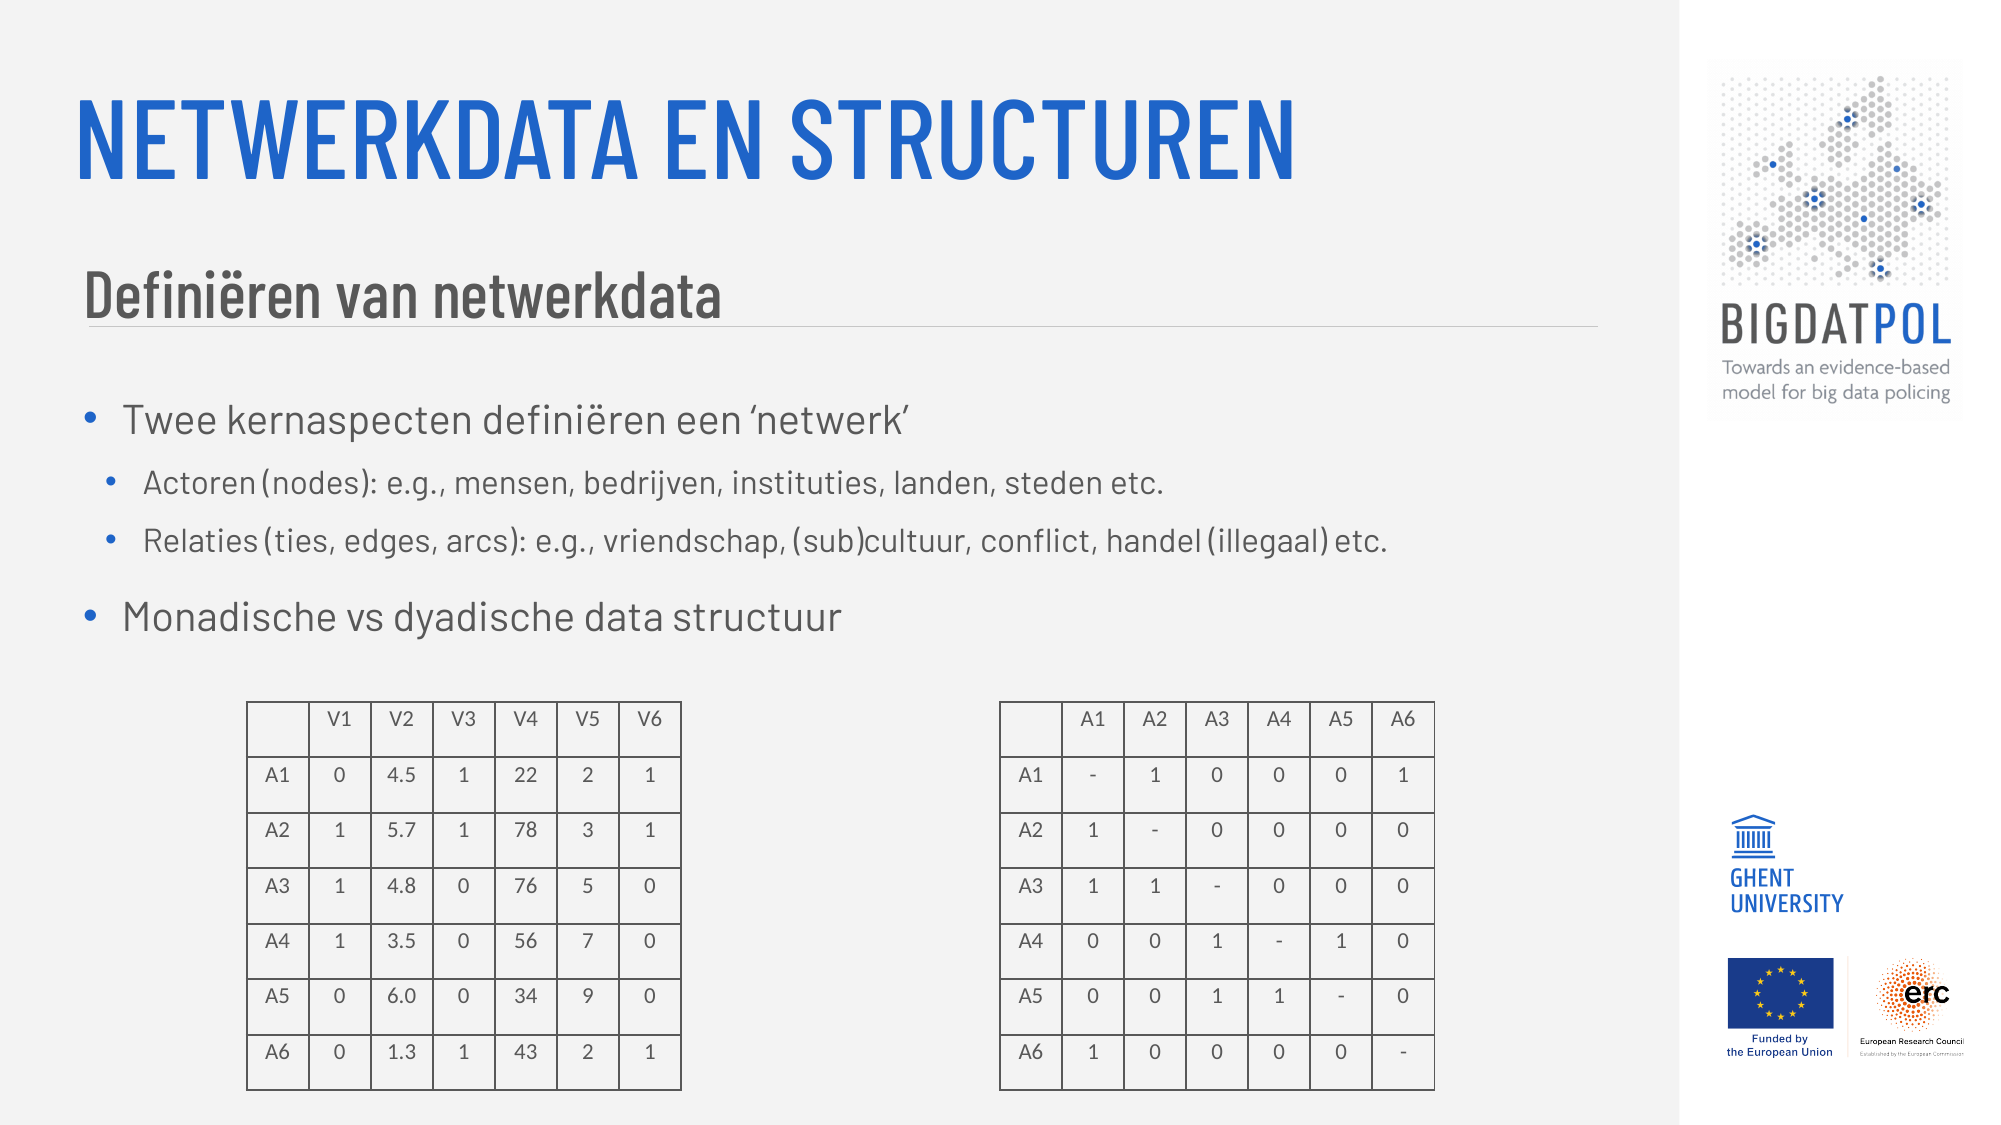

# Netwerkdata en structuren
Definiëren van netwerkdata
Twee kernaspecten definiëren een ‘netwerk’
Actoren (nodes): e.g., mensen, bedrijven, instituties, landen, steden etc.
Relaties (ties, edges, arcs): e.g., vriendschap, (sub)cultuur, conflict, handel (illegaal) etc.
Monadische vs dyadische data structuur
|  | V1 | V2 | V3 | V4 | V5 | V6 |
| --- | --- | --- | --- | --- | --- | --- |
| A1 | 0 | 4.5 | 1 | 22 | 2 | 1 |
| A2 | 1 | 5.7 | 1 | 78 | 3 | 1 |
| A3 | 1 | 4.8 | 0 | 76 | 5 | 0 |
| A4 | 1 | 3.5 | 0 | 56 | 7 | 0 |
| A5 | 0 | 6.0 | 0 | 34 | 9 | 0 |
| A6 | 0 | 1.3 | 1 | 43 | 2 | 1 |
|  | A1 | A2 | A3 | A4 | A5 | A6 |
| --- | --- | --- | --- | --- | --- | --- |
| A1 | - | 1 | 0 | 0 | 0 | 1 |
| A2 | 1 | - | 0 | 0 | 0 | 0 |
| A3 | 1 | 1 | - | 0 | 0 | 0 |
| A4 | 0 | 0 | 1 | - | 1 | 0 |
| A5 | 0 | 0 | 1 | 1 | - | 0 |
| A6 | 1 | 0 | 0 | 0 | 0 | - |